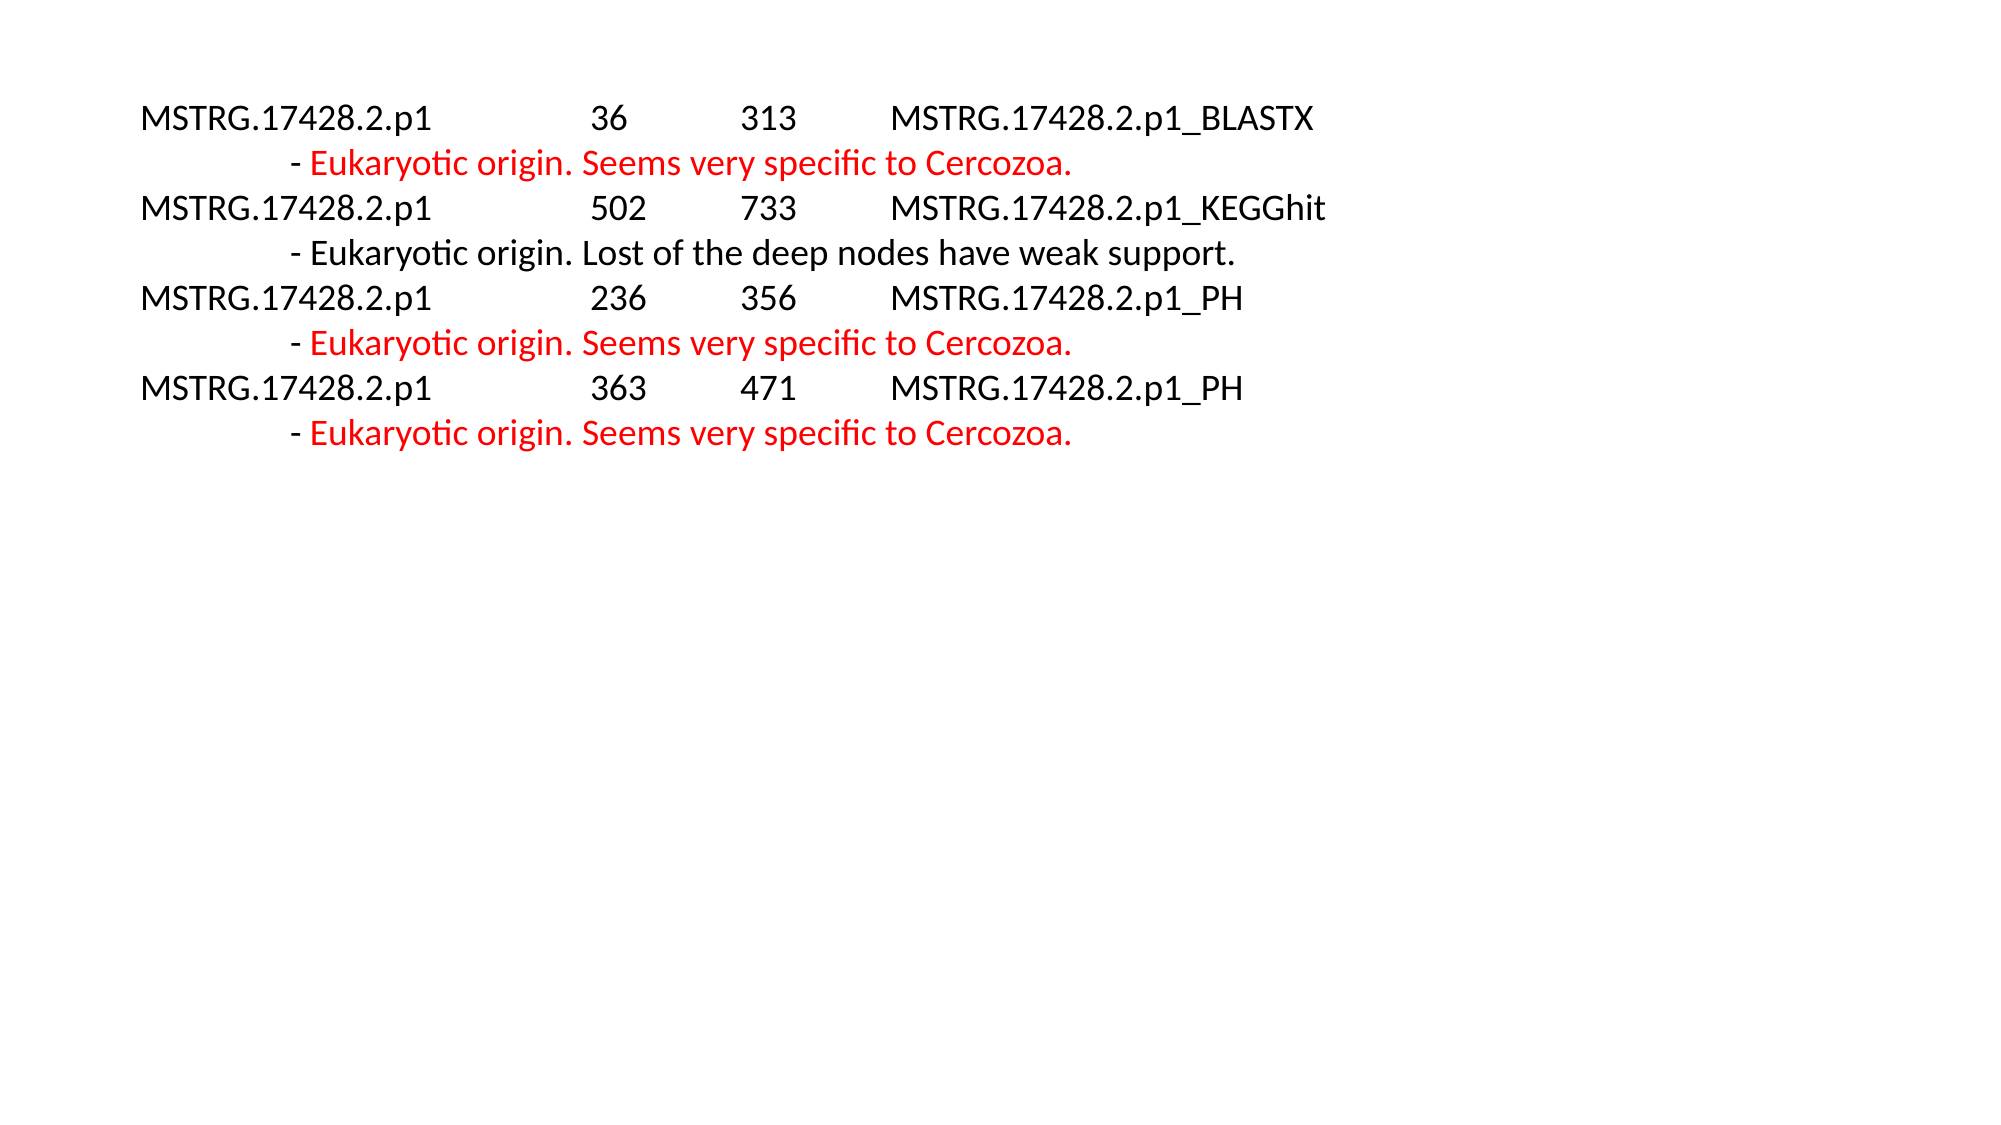

MSTRG.17428.2.p1       	36     	313    	MSTRG.17428.2.p1_BLASTX
	- Eukaryotic origin. Seems very specific to Cercozoa.
MSTRG.17428.2.p1       	502    	733    	MSTRG.17428.2.p1_KEGGhit
	- Eukaryotic origin. Lost of the deep nodes have weak support.
MSTRG.17428.2.p1       	236    	356    	MSTRG.17428.2.p1_PH
	- Eukaryotic origin. Seems very specific to Cercozoa.
MSTRG.17428.2.p1       	363    	471    	MSTRG.17428.2.p1_PH
	- Eukaryotic origin. Seems very specific to Cercozoa.